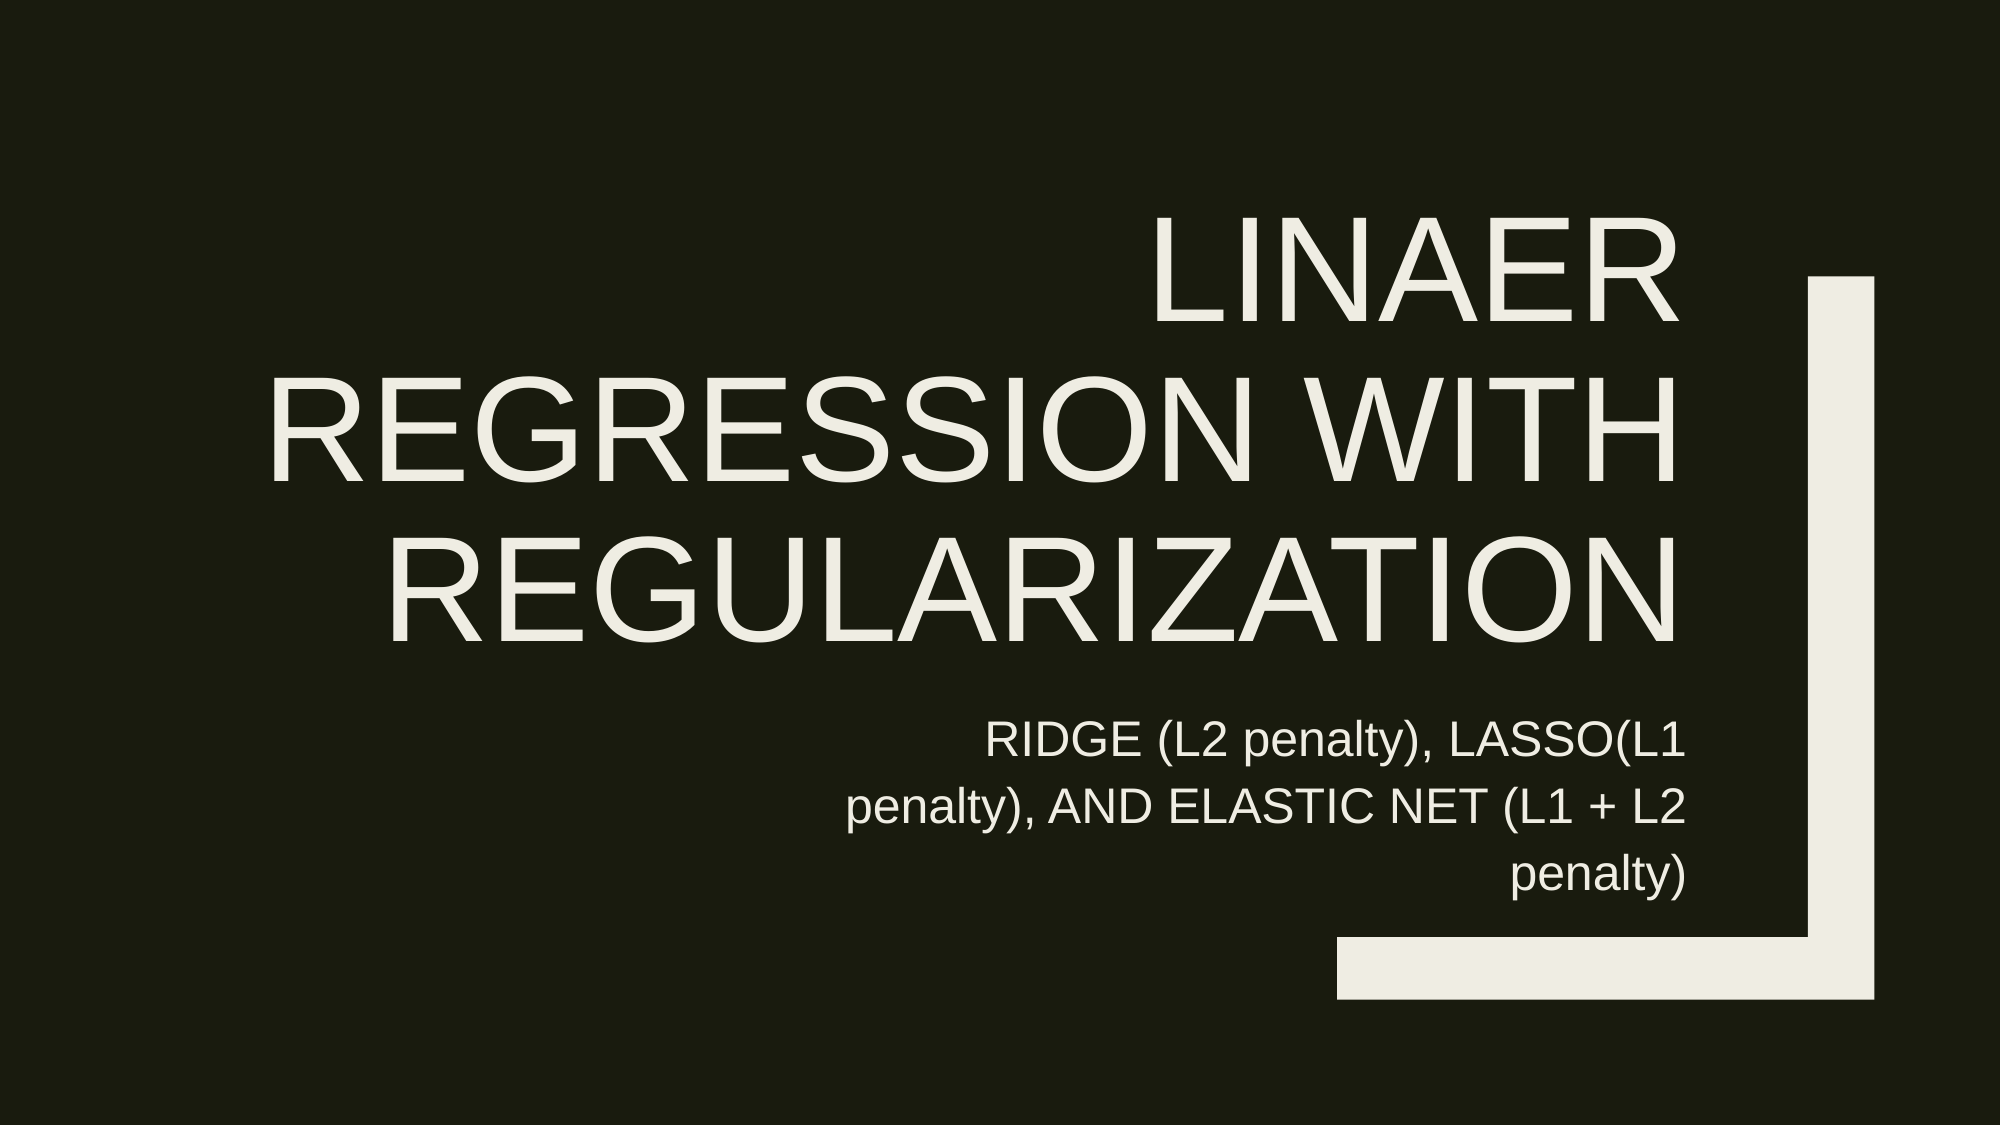

# LINAER REGRESSION WITH REGULARIZATION
RIDGE (L2 penalty), LASSO(L1 penalty), AND ELASTIC NET (L1 + L2 penalty)